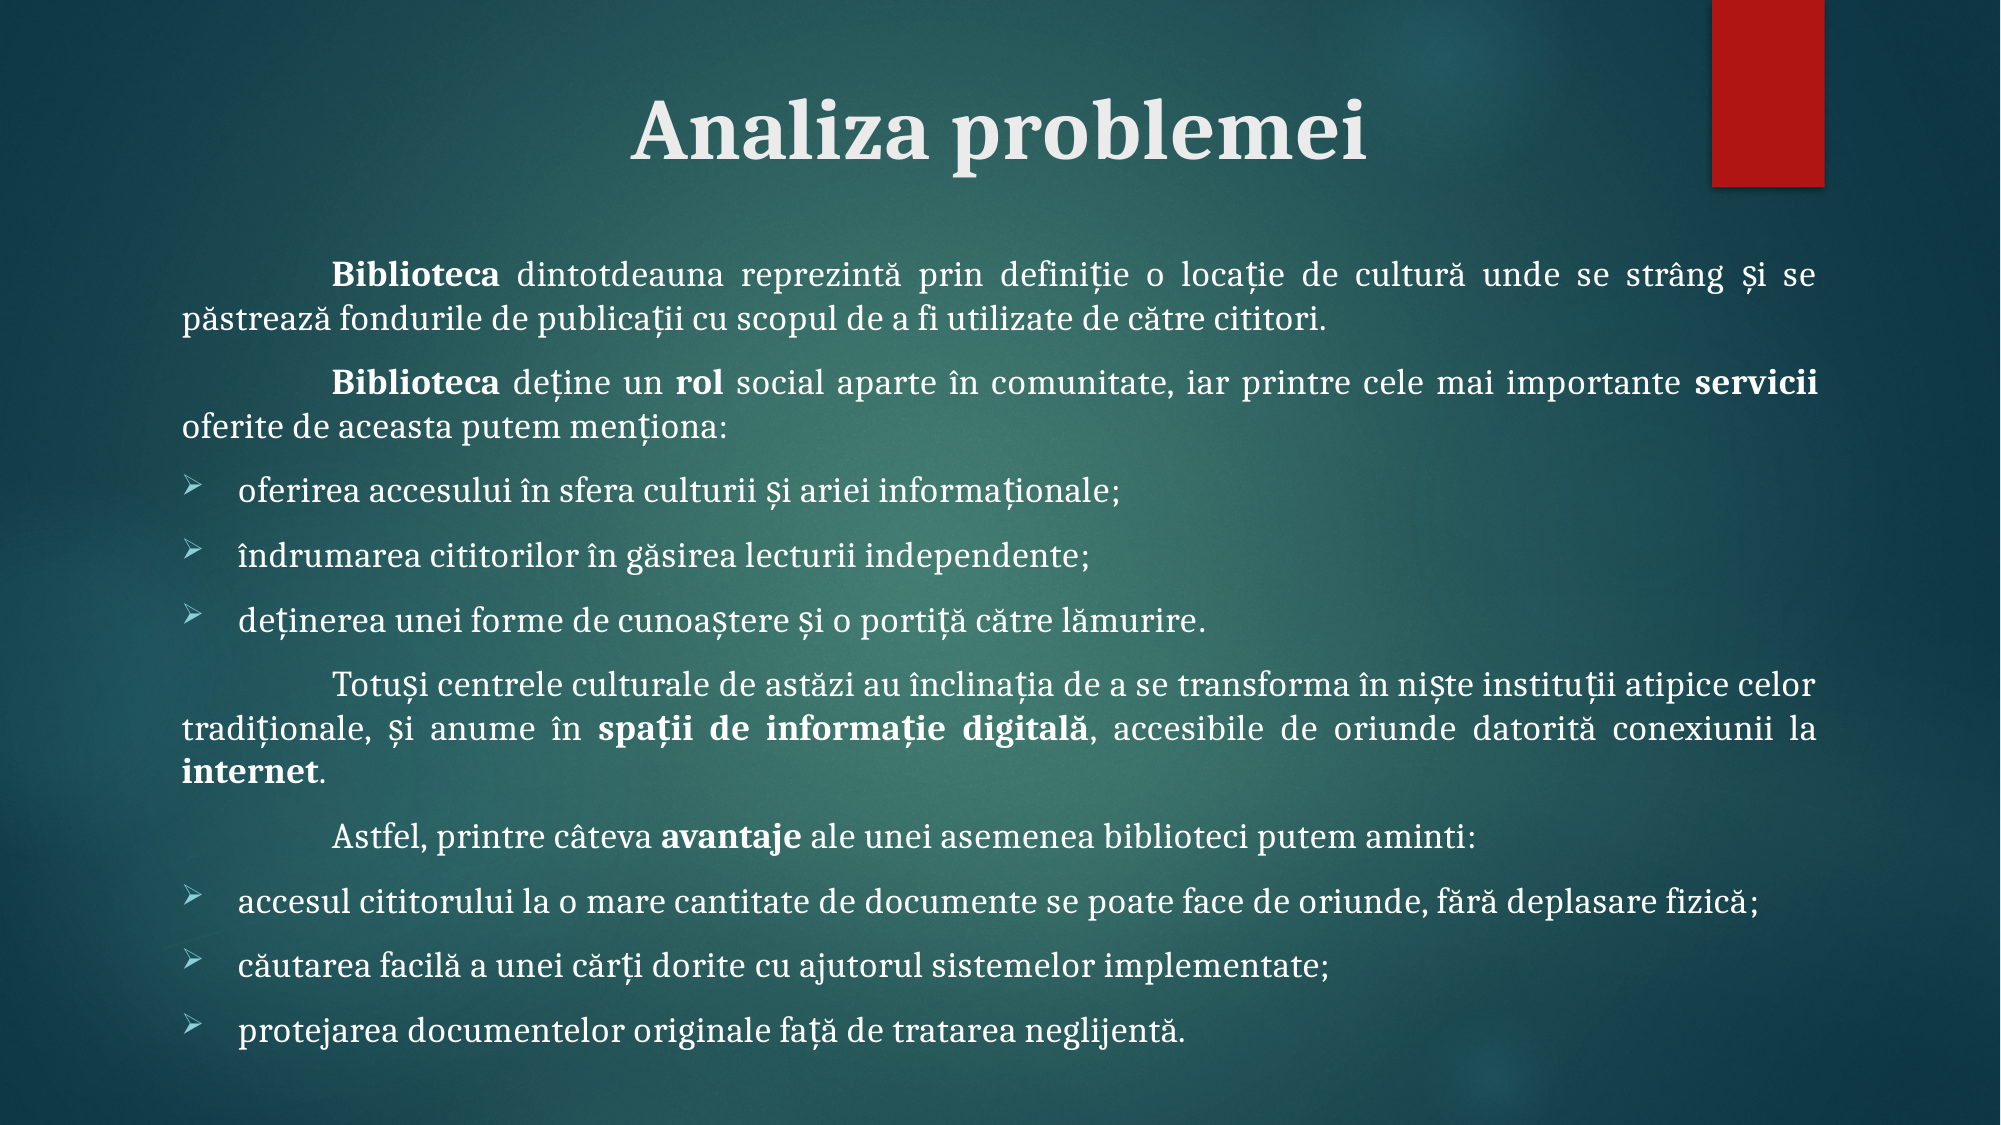

# Analiza problemei
	Biblioteca dintotdeauna reprezintă prin definiție o locație de cultură unde se strâng și se păstrează fondurile de publicații cu scopul de a fi utilizate de către cititori.
	Biblioteca deține un rol social aparte în comunitate, iar printre cele mai importante servicii oferite de aceasta putem menționa:
oferirea accesului în sfera culturii și ariei informaționale;
îndrumarea cititorilor în găsirea lecturii independente;
deținerea unei forme de cunoaștere și o portiță către lămurire.
	Totuși centrele culturale de astăzi au înclinația de a se transforma în niște instituții atipice celor tradiționale, și anume în spații de informație digitală, accesibile de oriunde datorită conexiunii la internet.
	Astfel, printre câteva avantaje ale unei asemenea biblioteci putem aminti:
accesul cititorului la o mare cantitate de documente se poate face de oriunde, fără deplasare fizică;
căutarea facilă a unei cărți dorite cu ajutorul sistemelor implementate;
protejarea documentelor originale față de tratarea neglijentă.